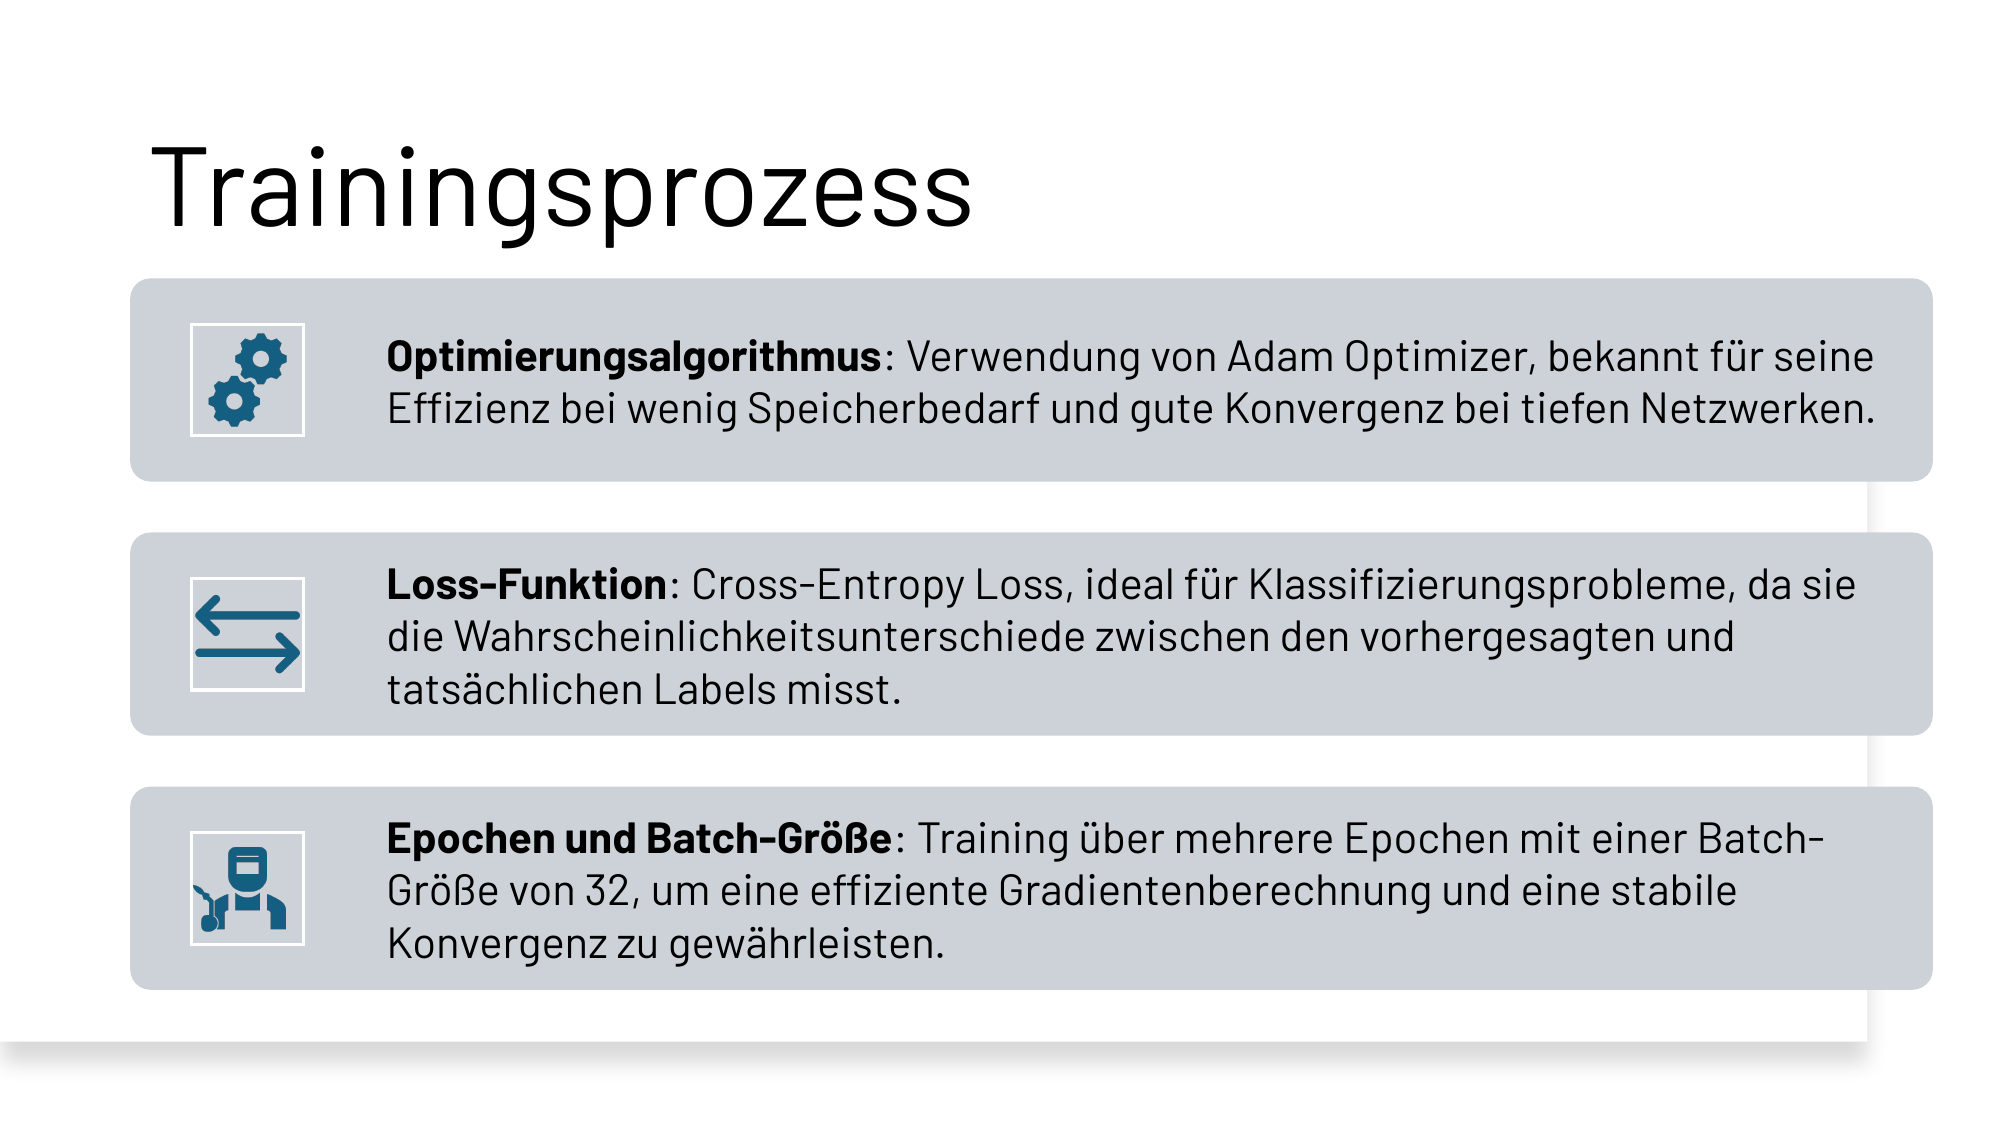

# Trainingsprozess
Optimierungsalgorithmus: Verwendung von Adam Optimizer, bekannt für seine Effizienz bei wenig Speicherbedarf und gute Konvergenz bei tiefen Netzwerken.
Loss-Funktion: Cross-Entropy Loss, ideal für Klassifizierungsprobleme, da sie die Wahrscheinlichkeitsunterschiede zwischen den vorhergesagten und tatsächlichen Labels misst.
Epochen und Batch-Größe: Training über mehrere Epochen mit einer Batch-Größe von 32, um eine effiziente Gradientenberechnung und eine stabile Konvergenz zu gewährleisten.